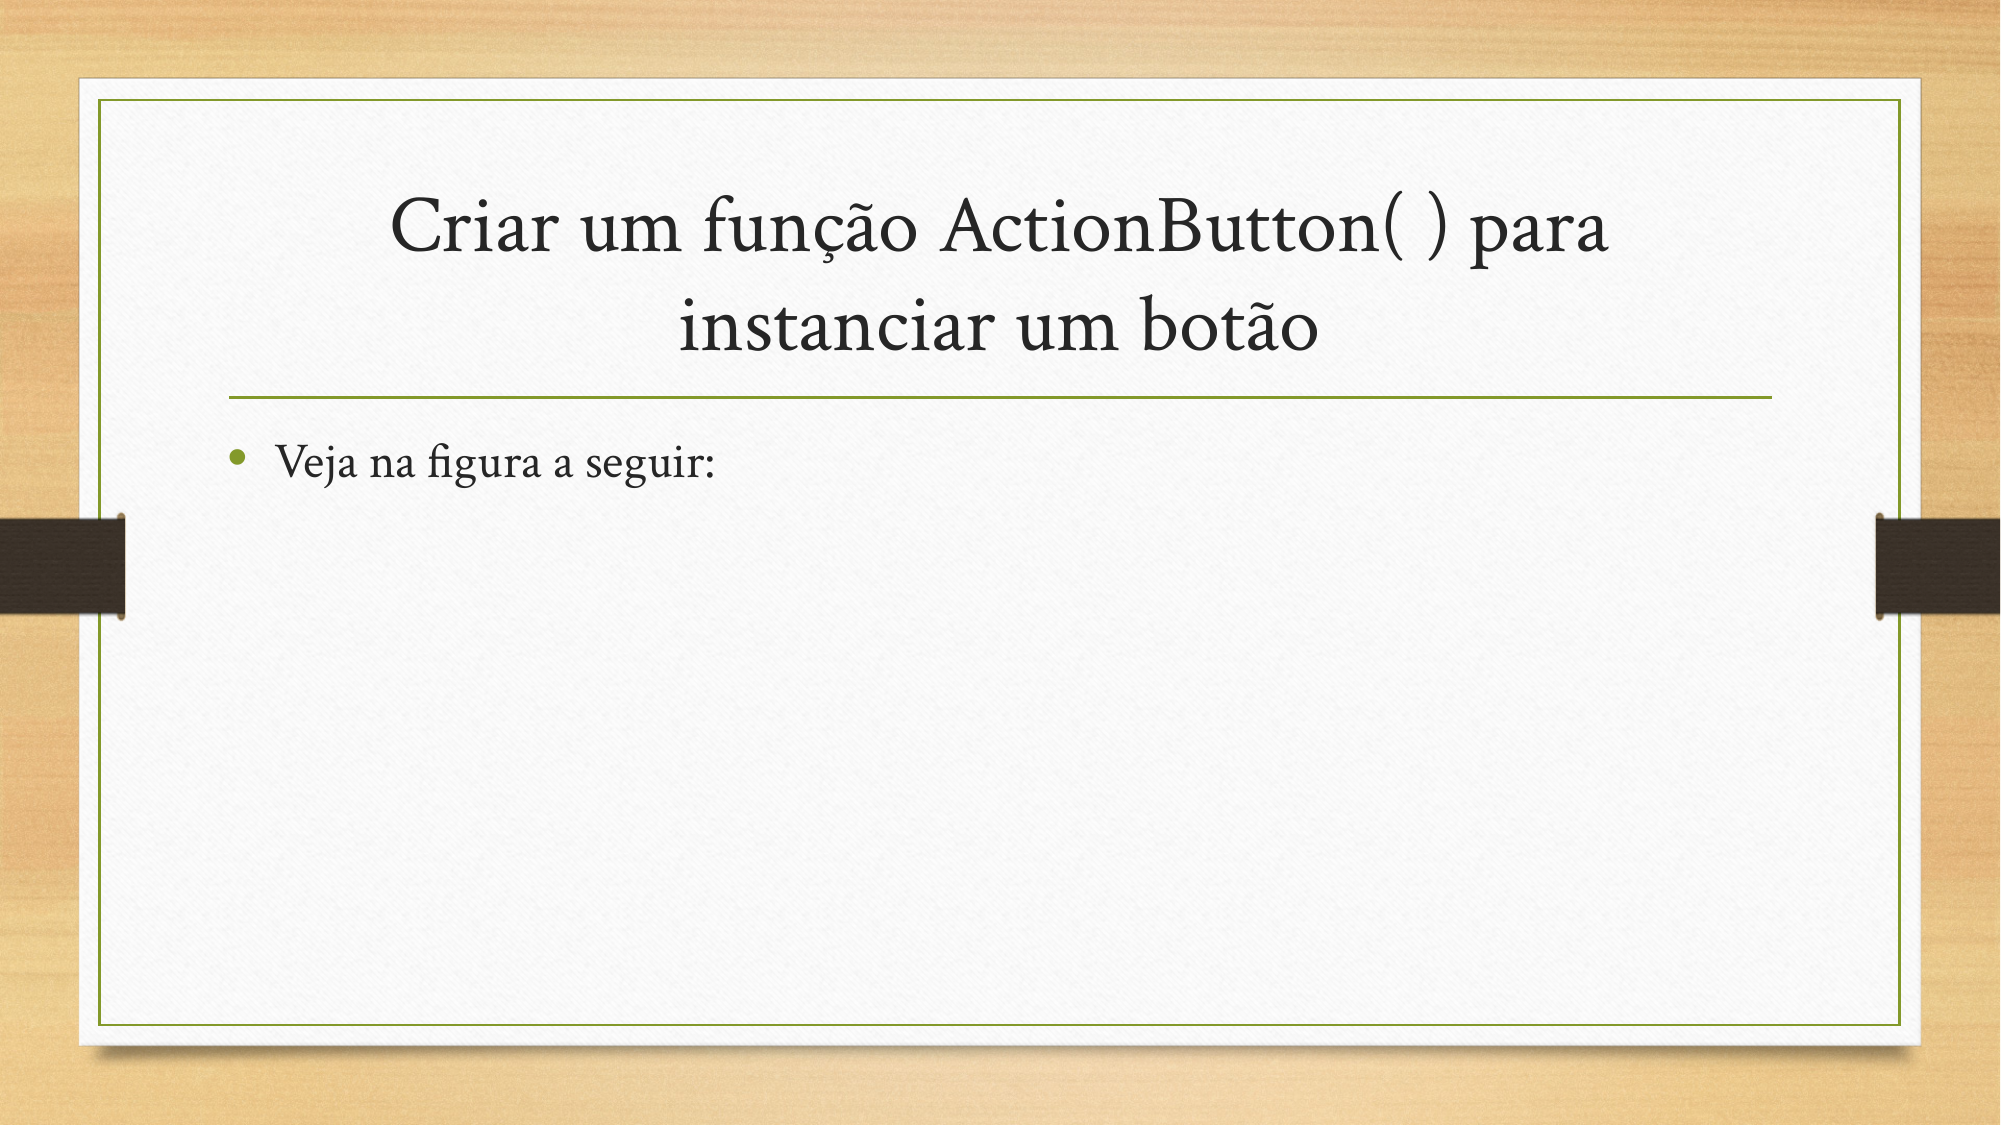

# Criar um função ActionButton( ) para instanciar um botão
Veja na figura a seguir: